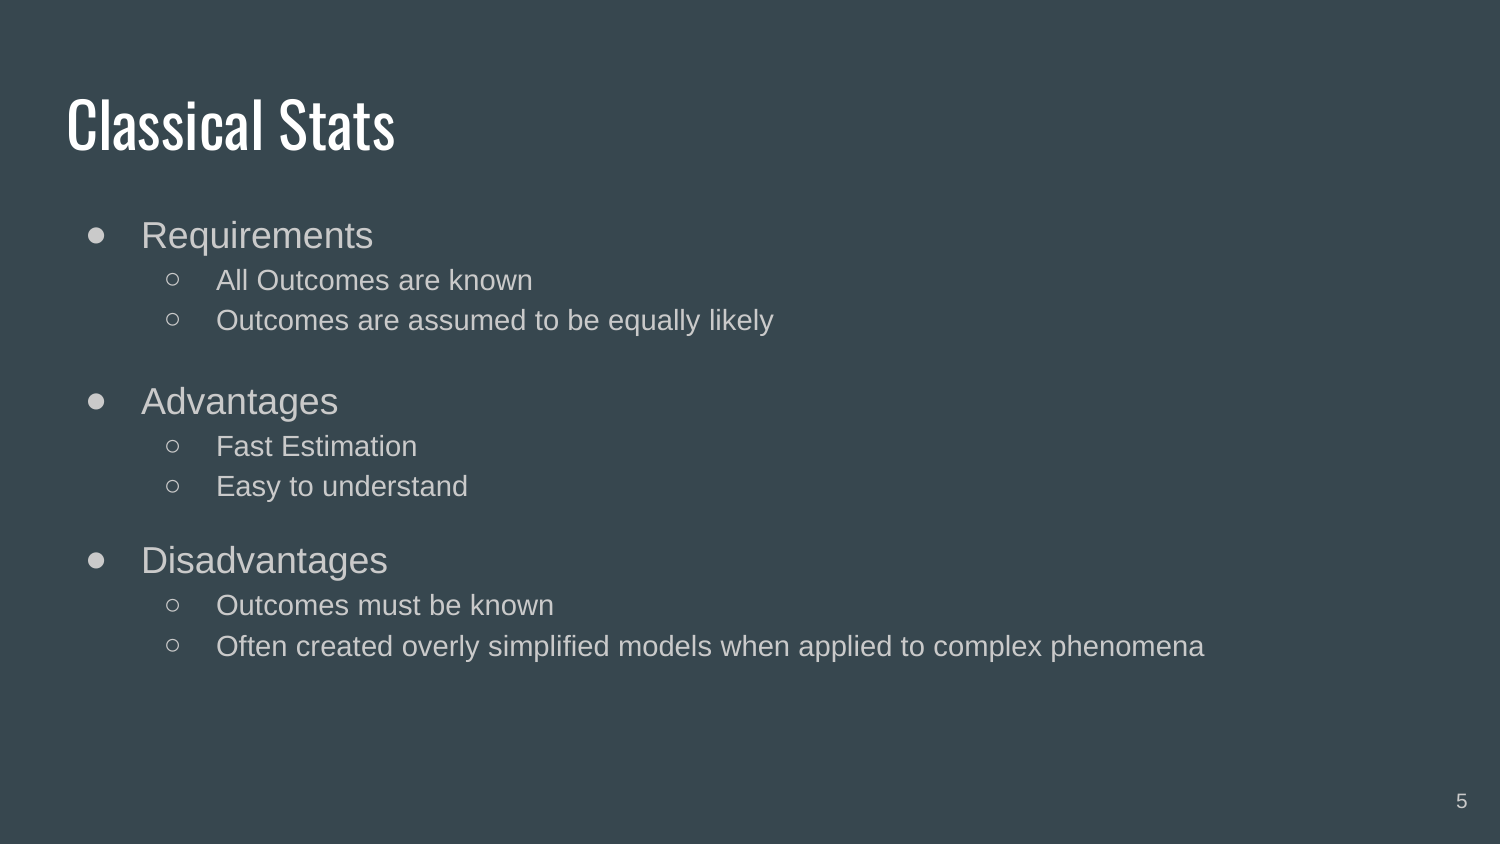

# Classical Stats
Requirements
All Outcomes are known
Outcomes are assumed to be equally likely
Advantages
Fast Estimation
Easy to understand
Disadvantages
Outcomes must be known
Often created overly simplified models when applied to complex phenomena
5